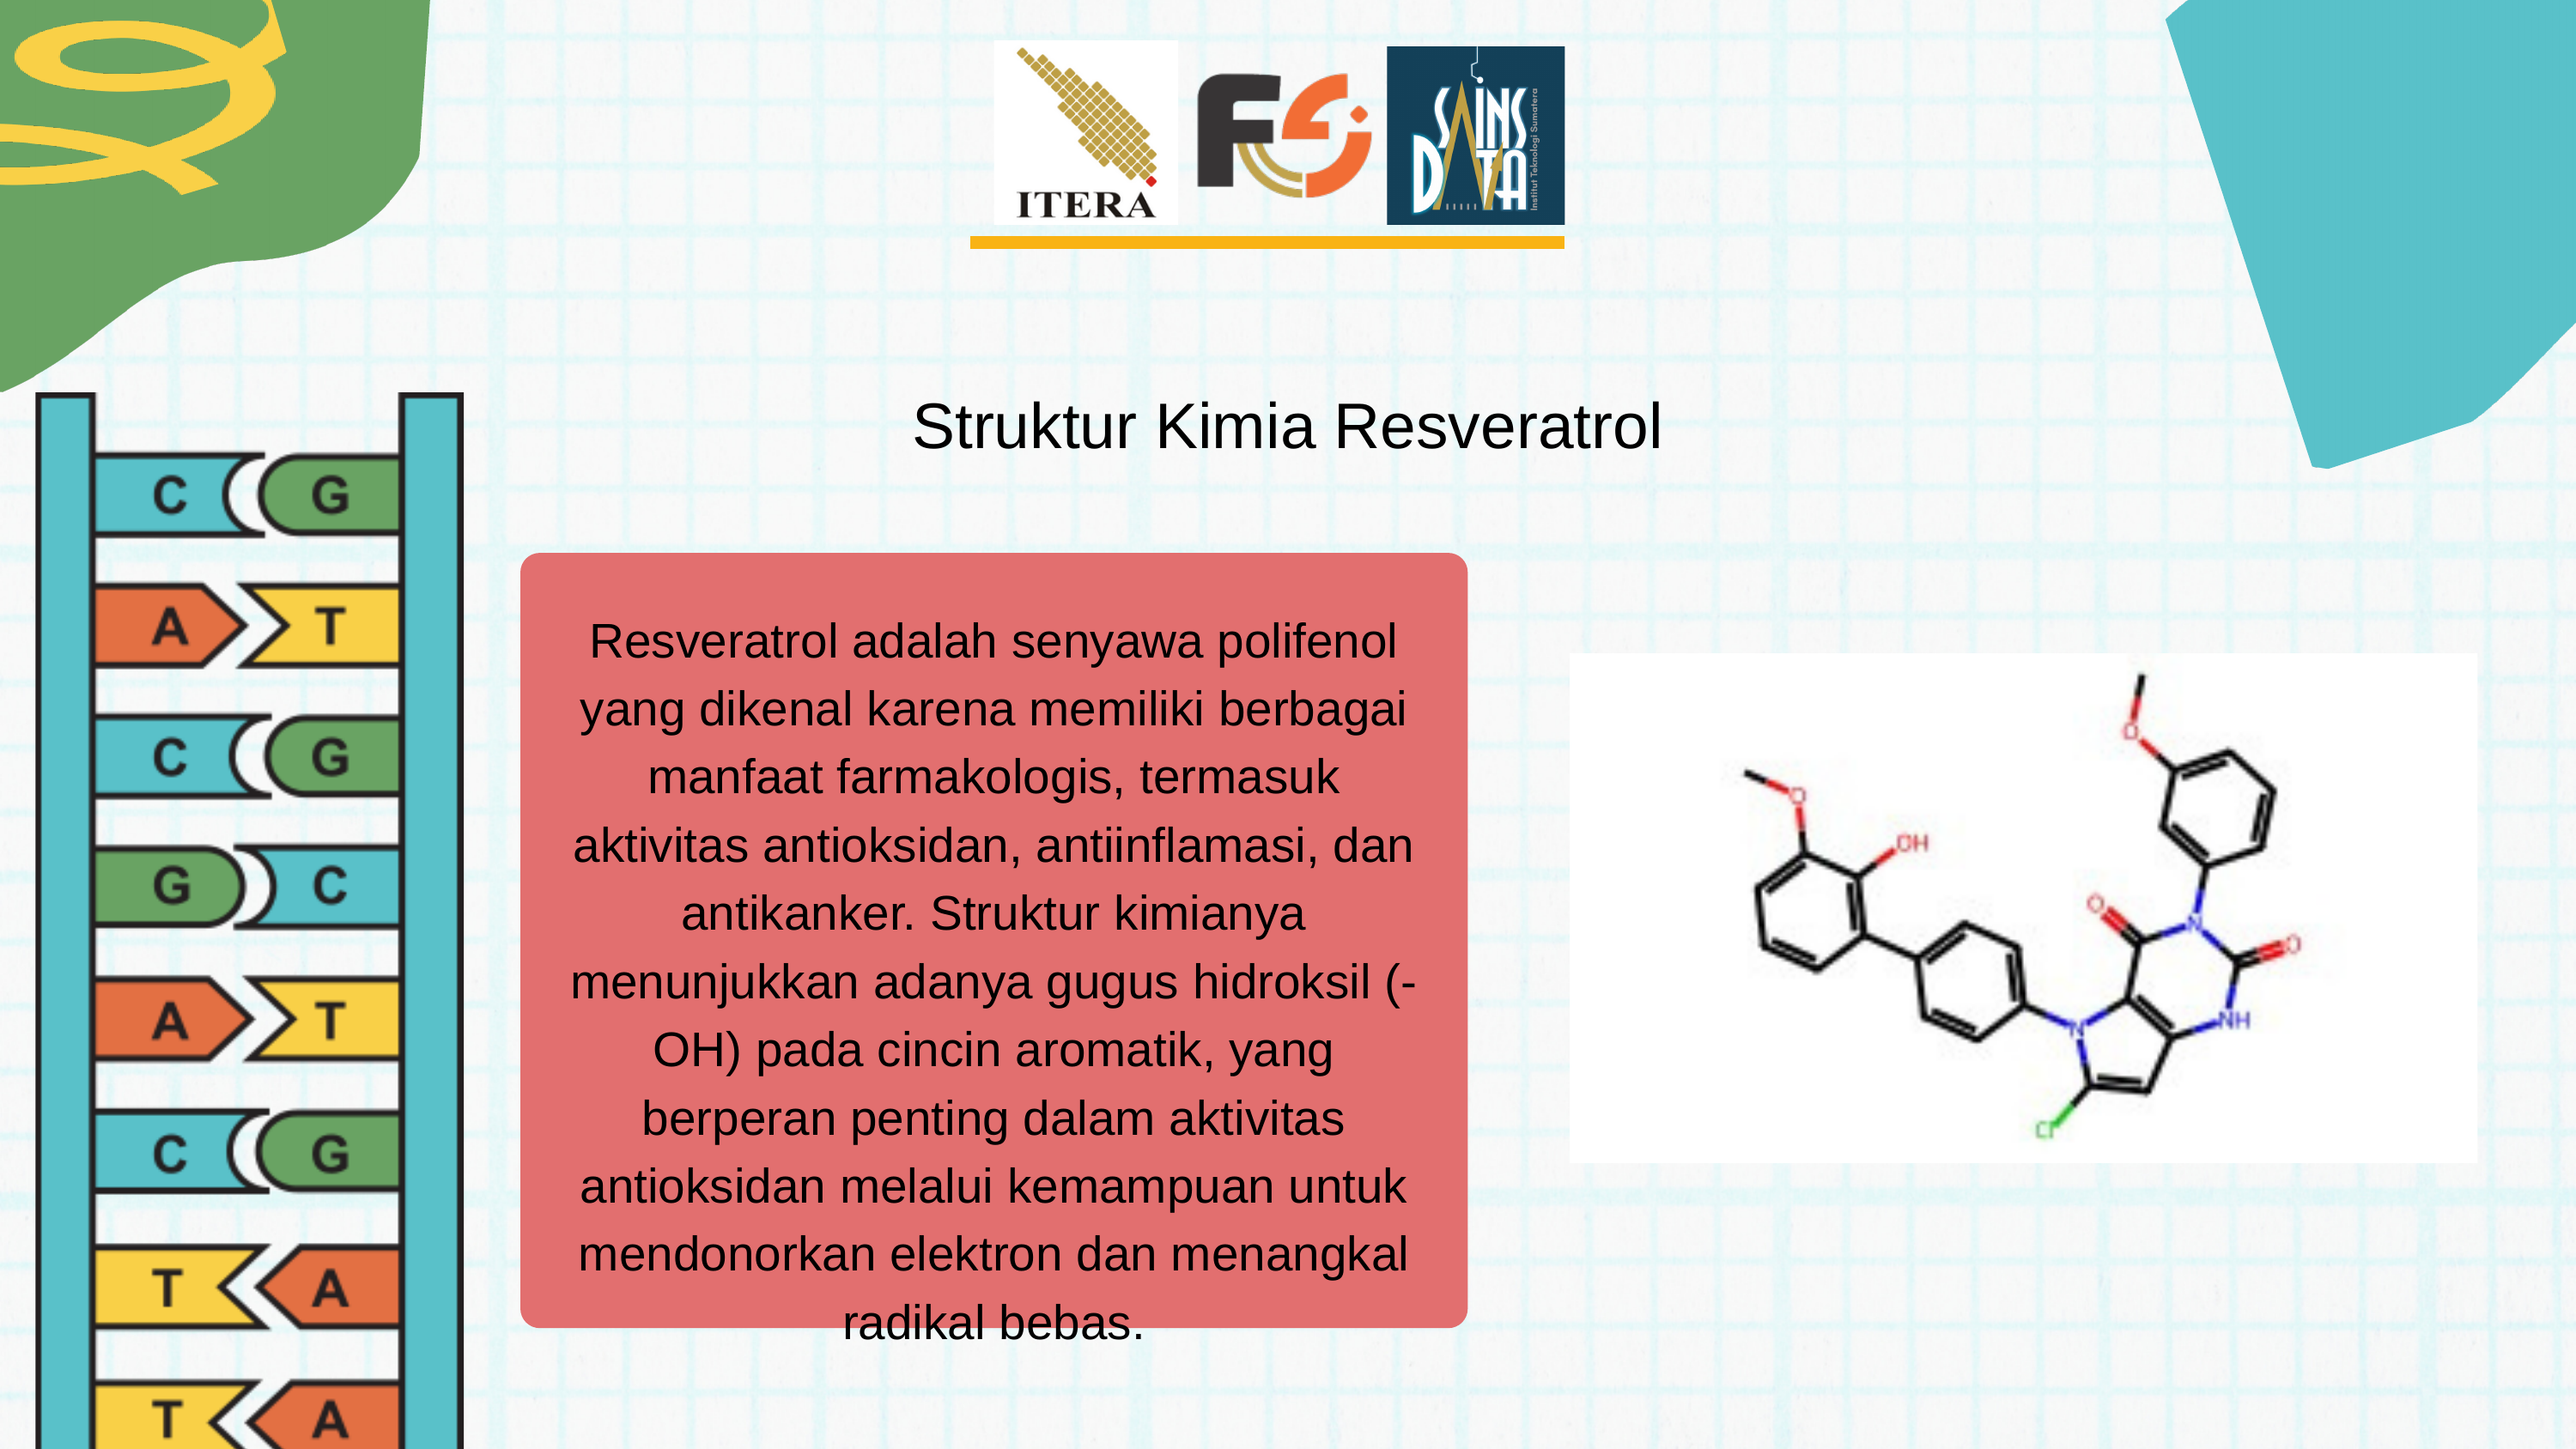

Struktur Kimia Resveratrol

Resveratrol adalah senyawa polifenol yang dikenal karena memiliki berbagai manfaat farmakologis, termasuk aktivitas antioksidan, antiinflamasi, dan antikanker. Struktur kimianya menunjukkan adanya gugus hidroksil (-OH) pada cincin aromatik, yang berperan penting dalam aktivitas antioksidan melalui kemampuan untuk mendonorkan elektron dan menangkal radikal bebas.